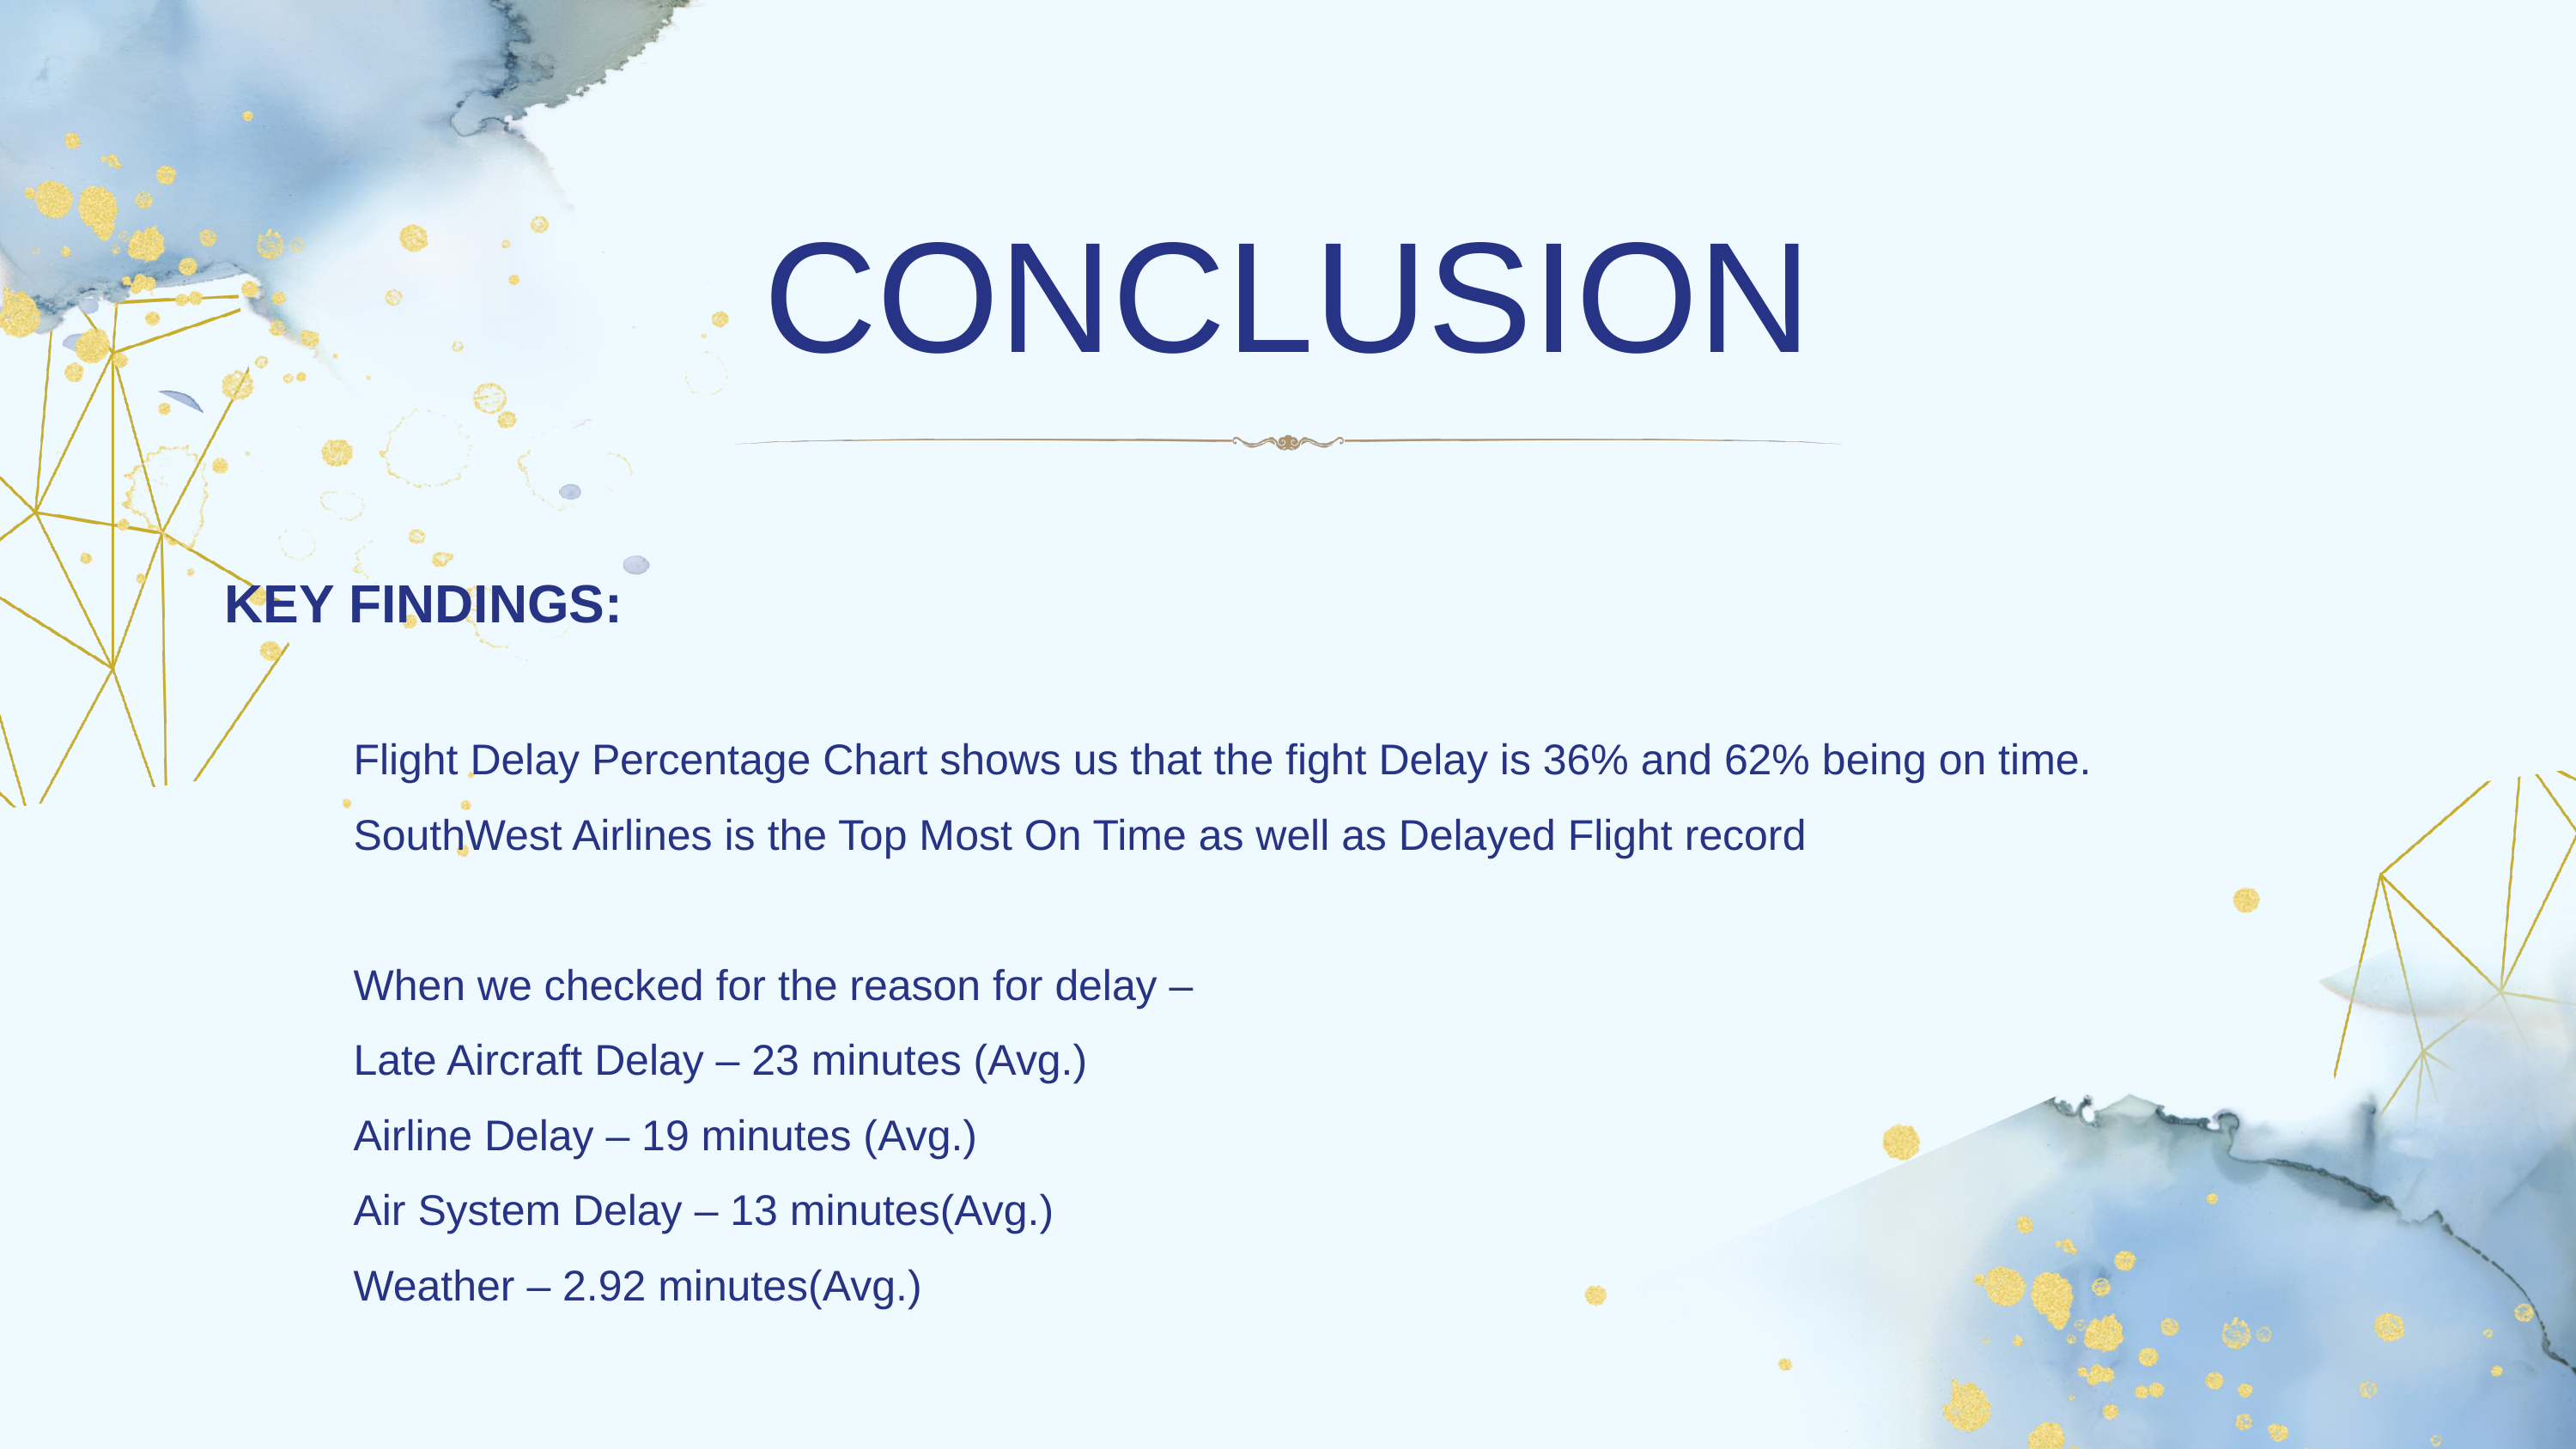

CONCLUSION

KEY FINDINGS:

Flight Delay Percentage Chart shows us that the fight Delay is 36% and 62% being on time.
SouthWest Airlines is the Top Most On Time as well as Delayed Flight record

When we checked for the reason for delay –
Late Aircraft Delay – 23 minutes (Avg.)
Airline Delay – 19 minutes (Avg.)
Air System Delay – 13 minutes(Avg.)
Weather – 2.92 minutes(Avg.)